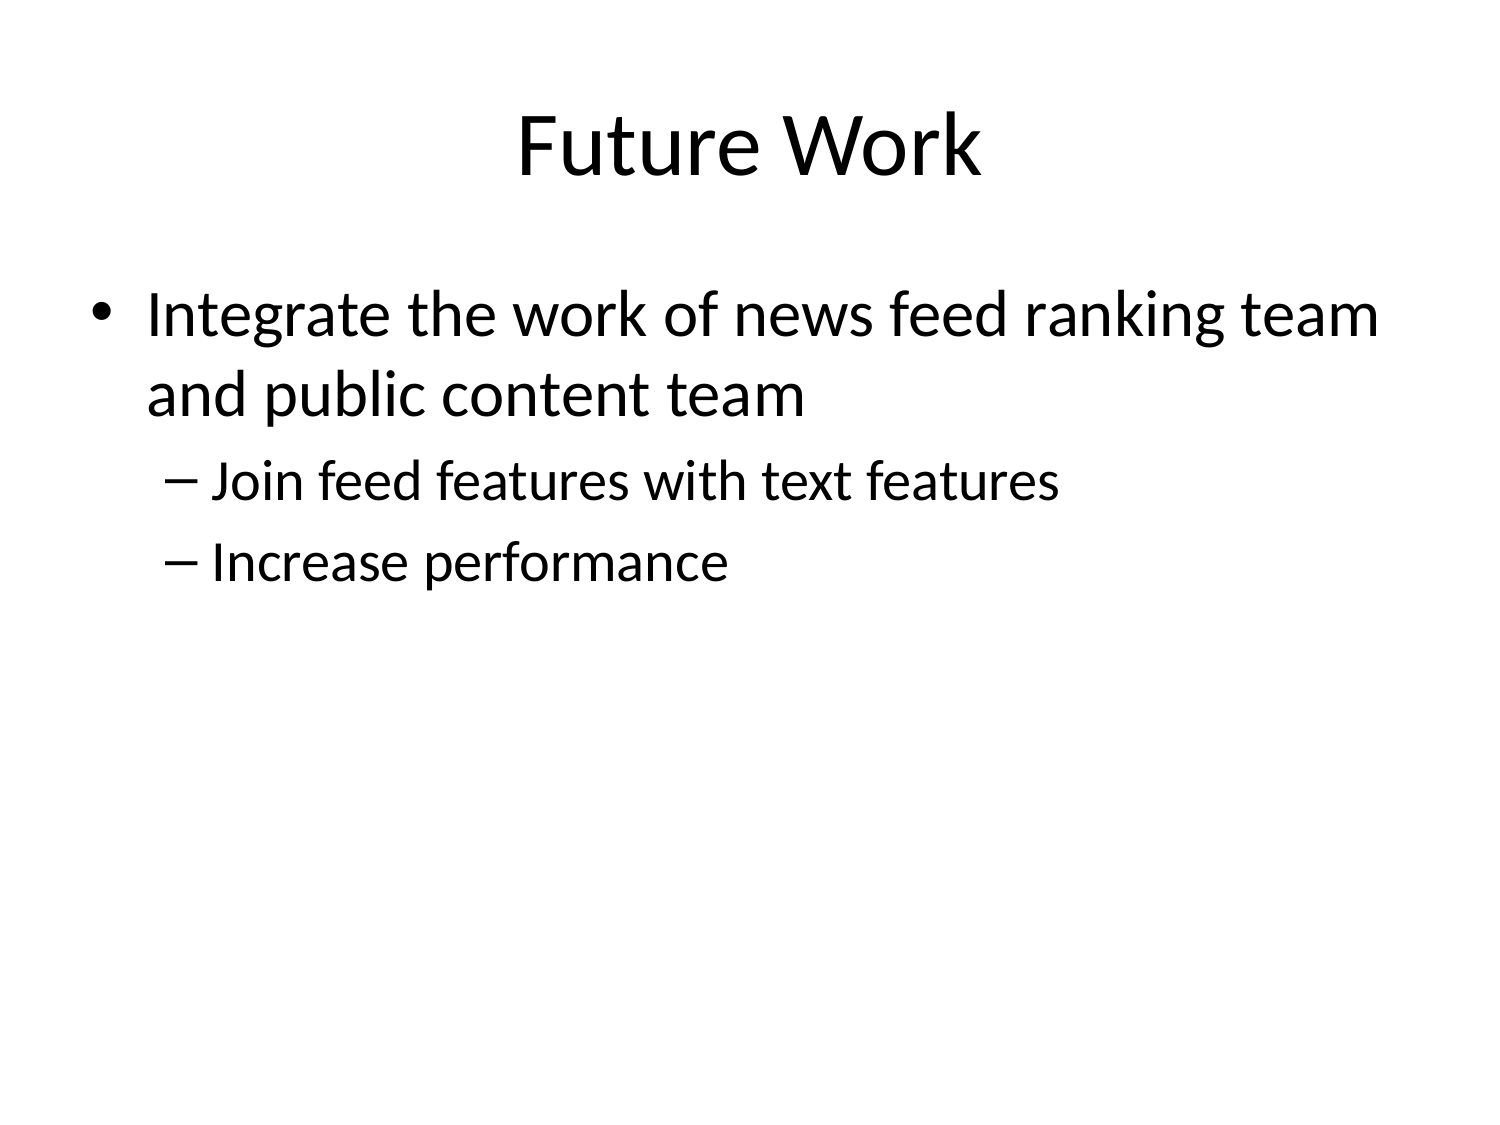

# Future Work
Integrate the work of news feed ranking team and public content team
Join feed features with text features
Increase performance